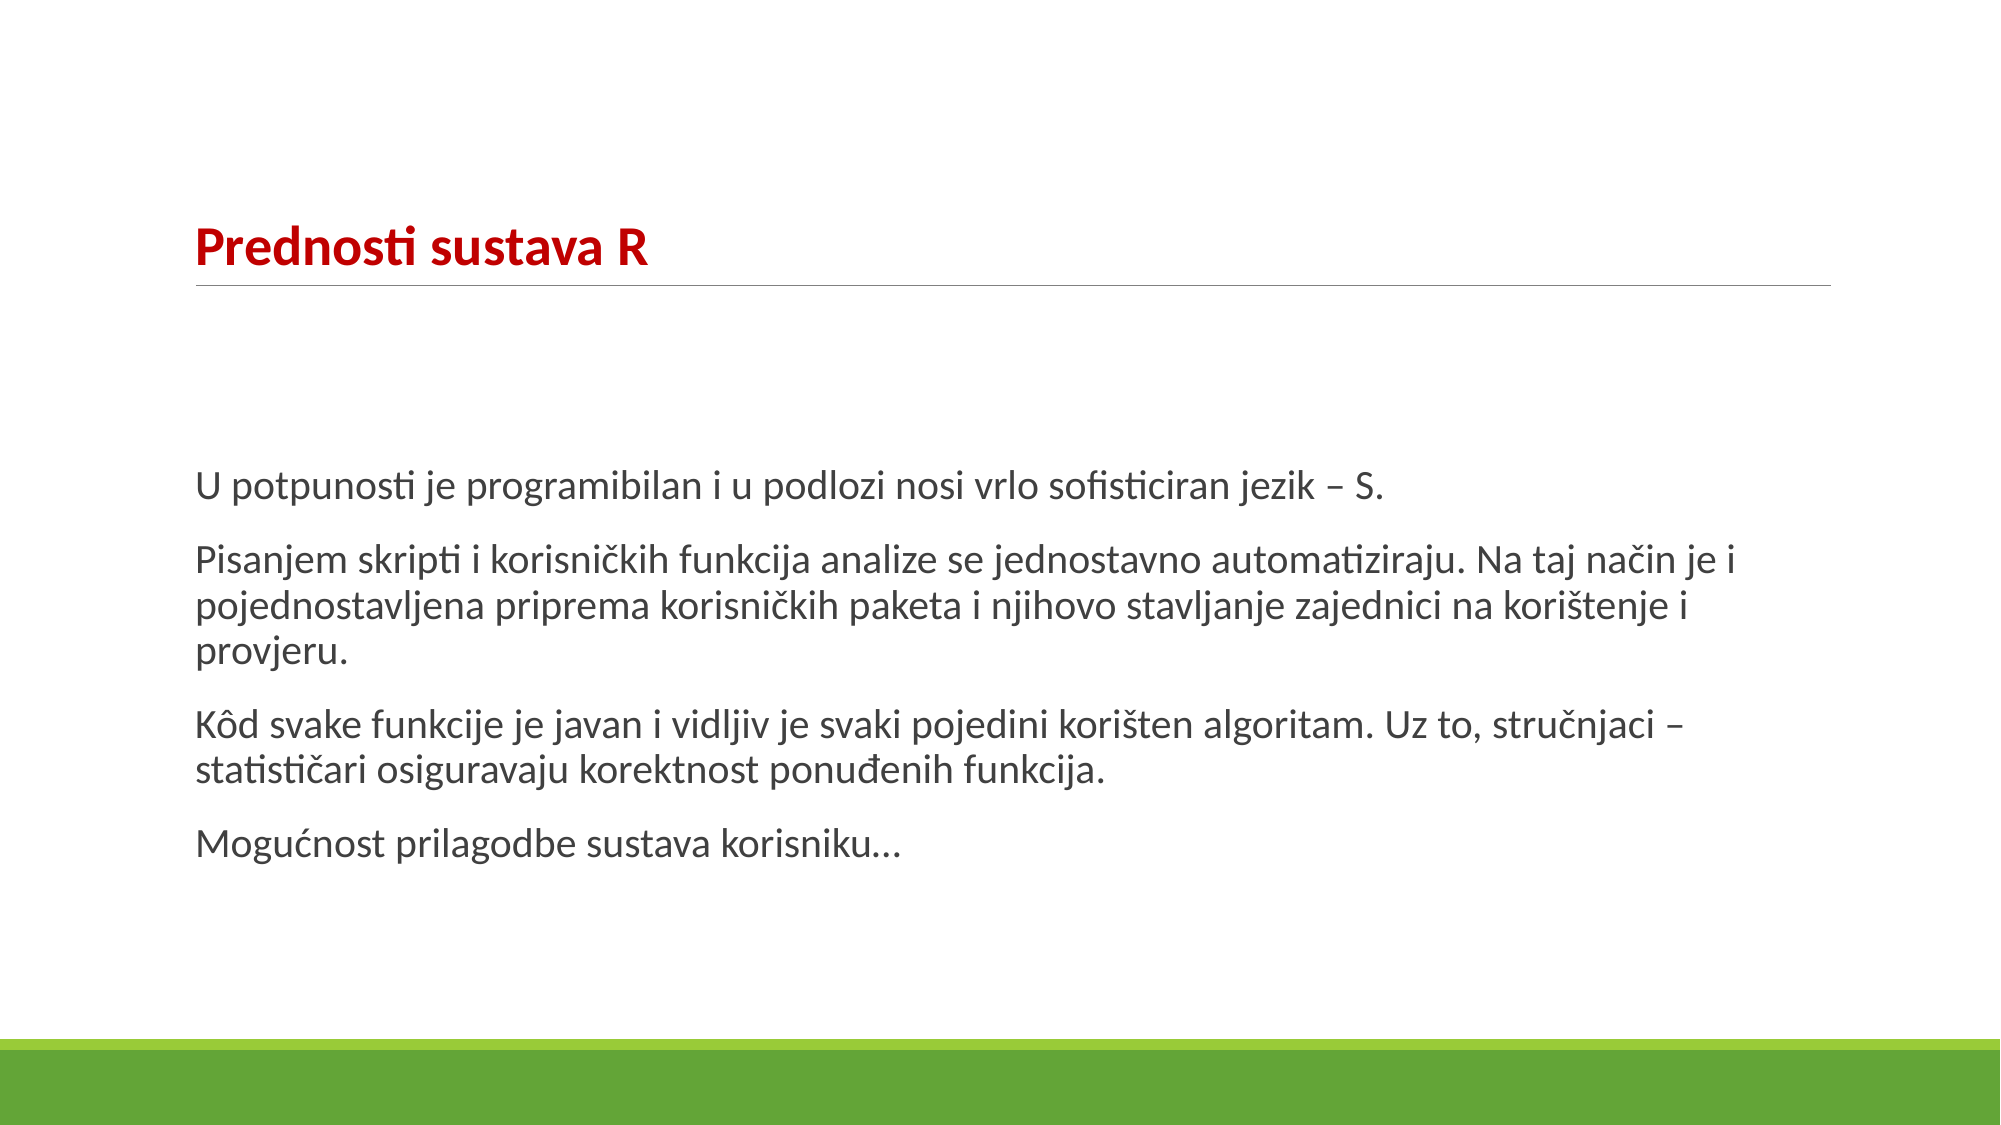

# Prednosti sustava R

U potpunosti je programibilan i u podlozi nosi vrlo sofisticiran jezik – S.
Pisanjem skripti i korisničkih funkcija analize se jednostavno automatiziraju. Na taj način je i pojednostavljena priprema korisničkih paketa i njihovo stavljanje zajednici na korištenje i provjeru.
Kôd svake funkcije je javan i vidljiv je svaki pojedini korišten algoritam. Uz to, stručnjaci – statističari osiguravaju korektnost ponuđenih funkcija.
Mogućnost prilagodbe sustava korisniku…